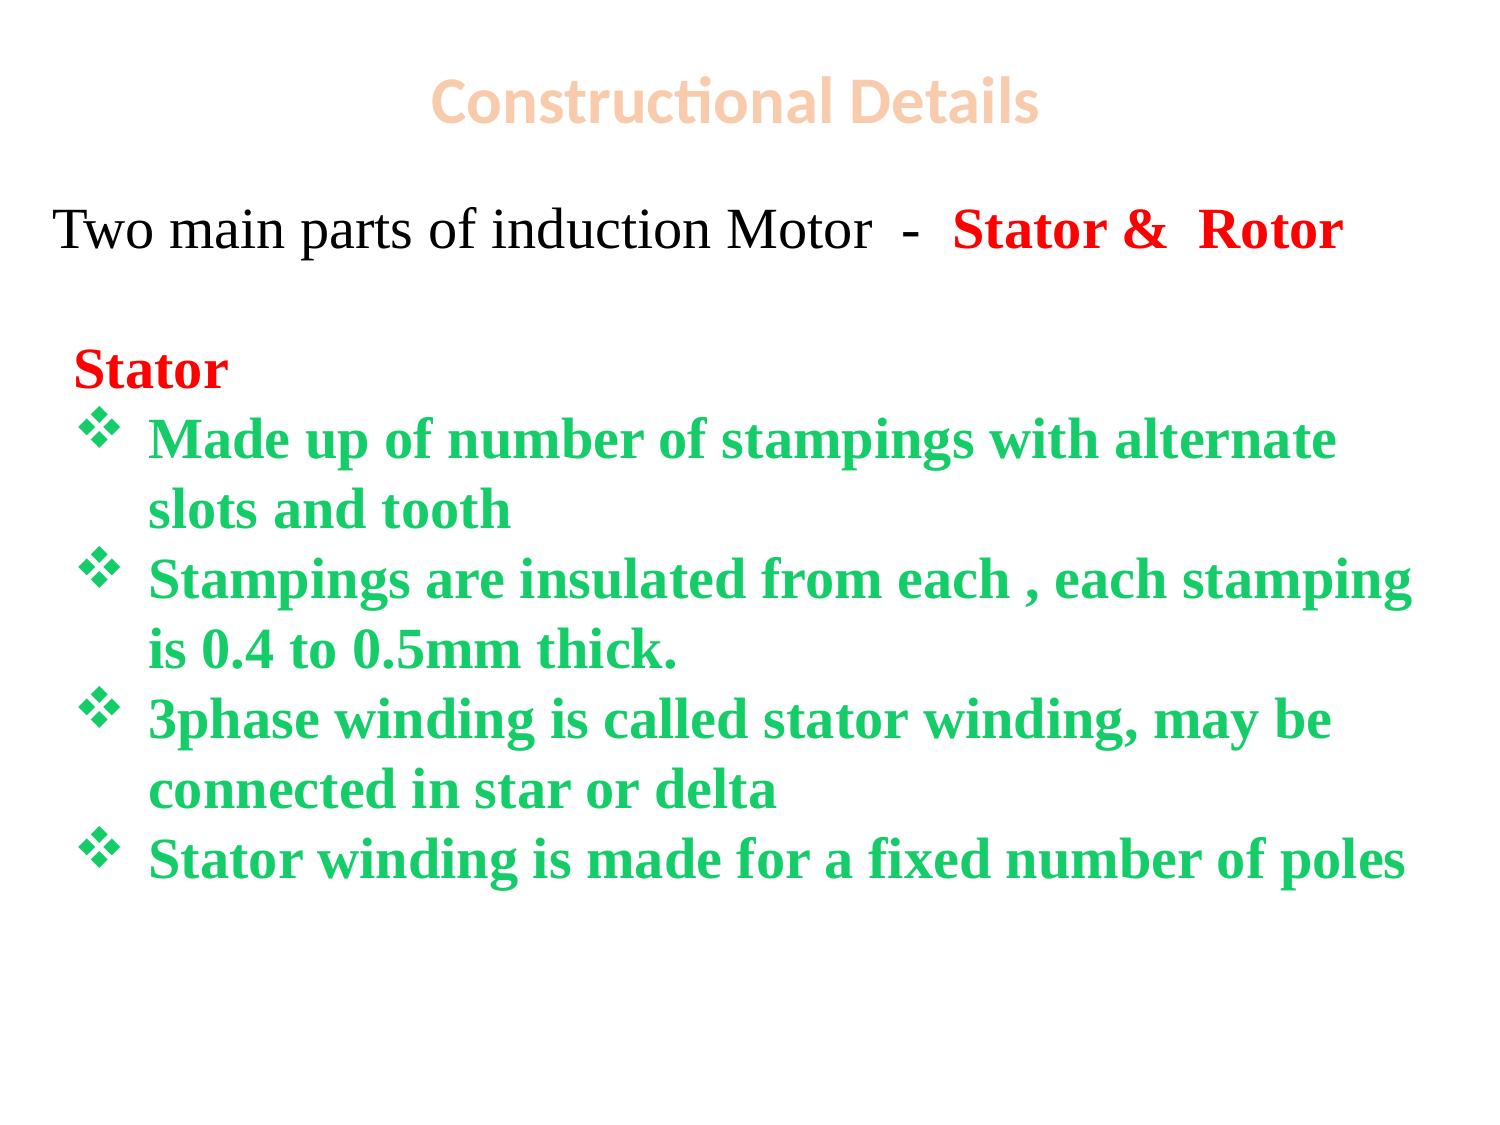

Constructional Details
Two main parts of induction Motor  -	Stator &  Rotor
Stator
Made up of number of stampings with alternate slots and tooth
Stampings are insulated from each , each stamping is 0.4 to 0.5mm thick.
3phase winding is called stator winding, may be connected in star or delta
Stator winding is made for a fixed number of poles